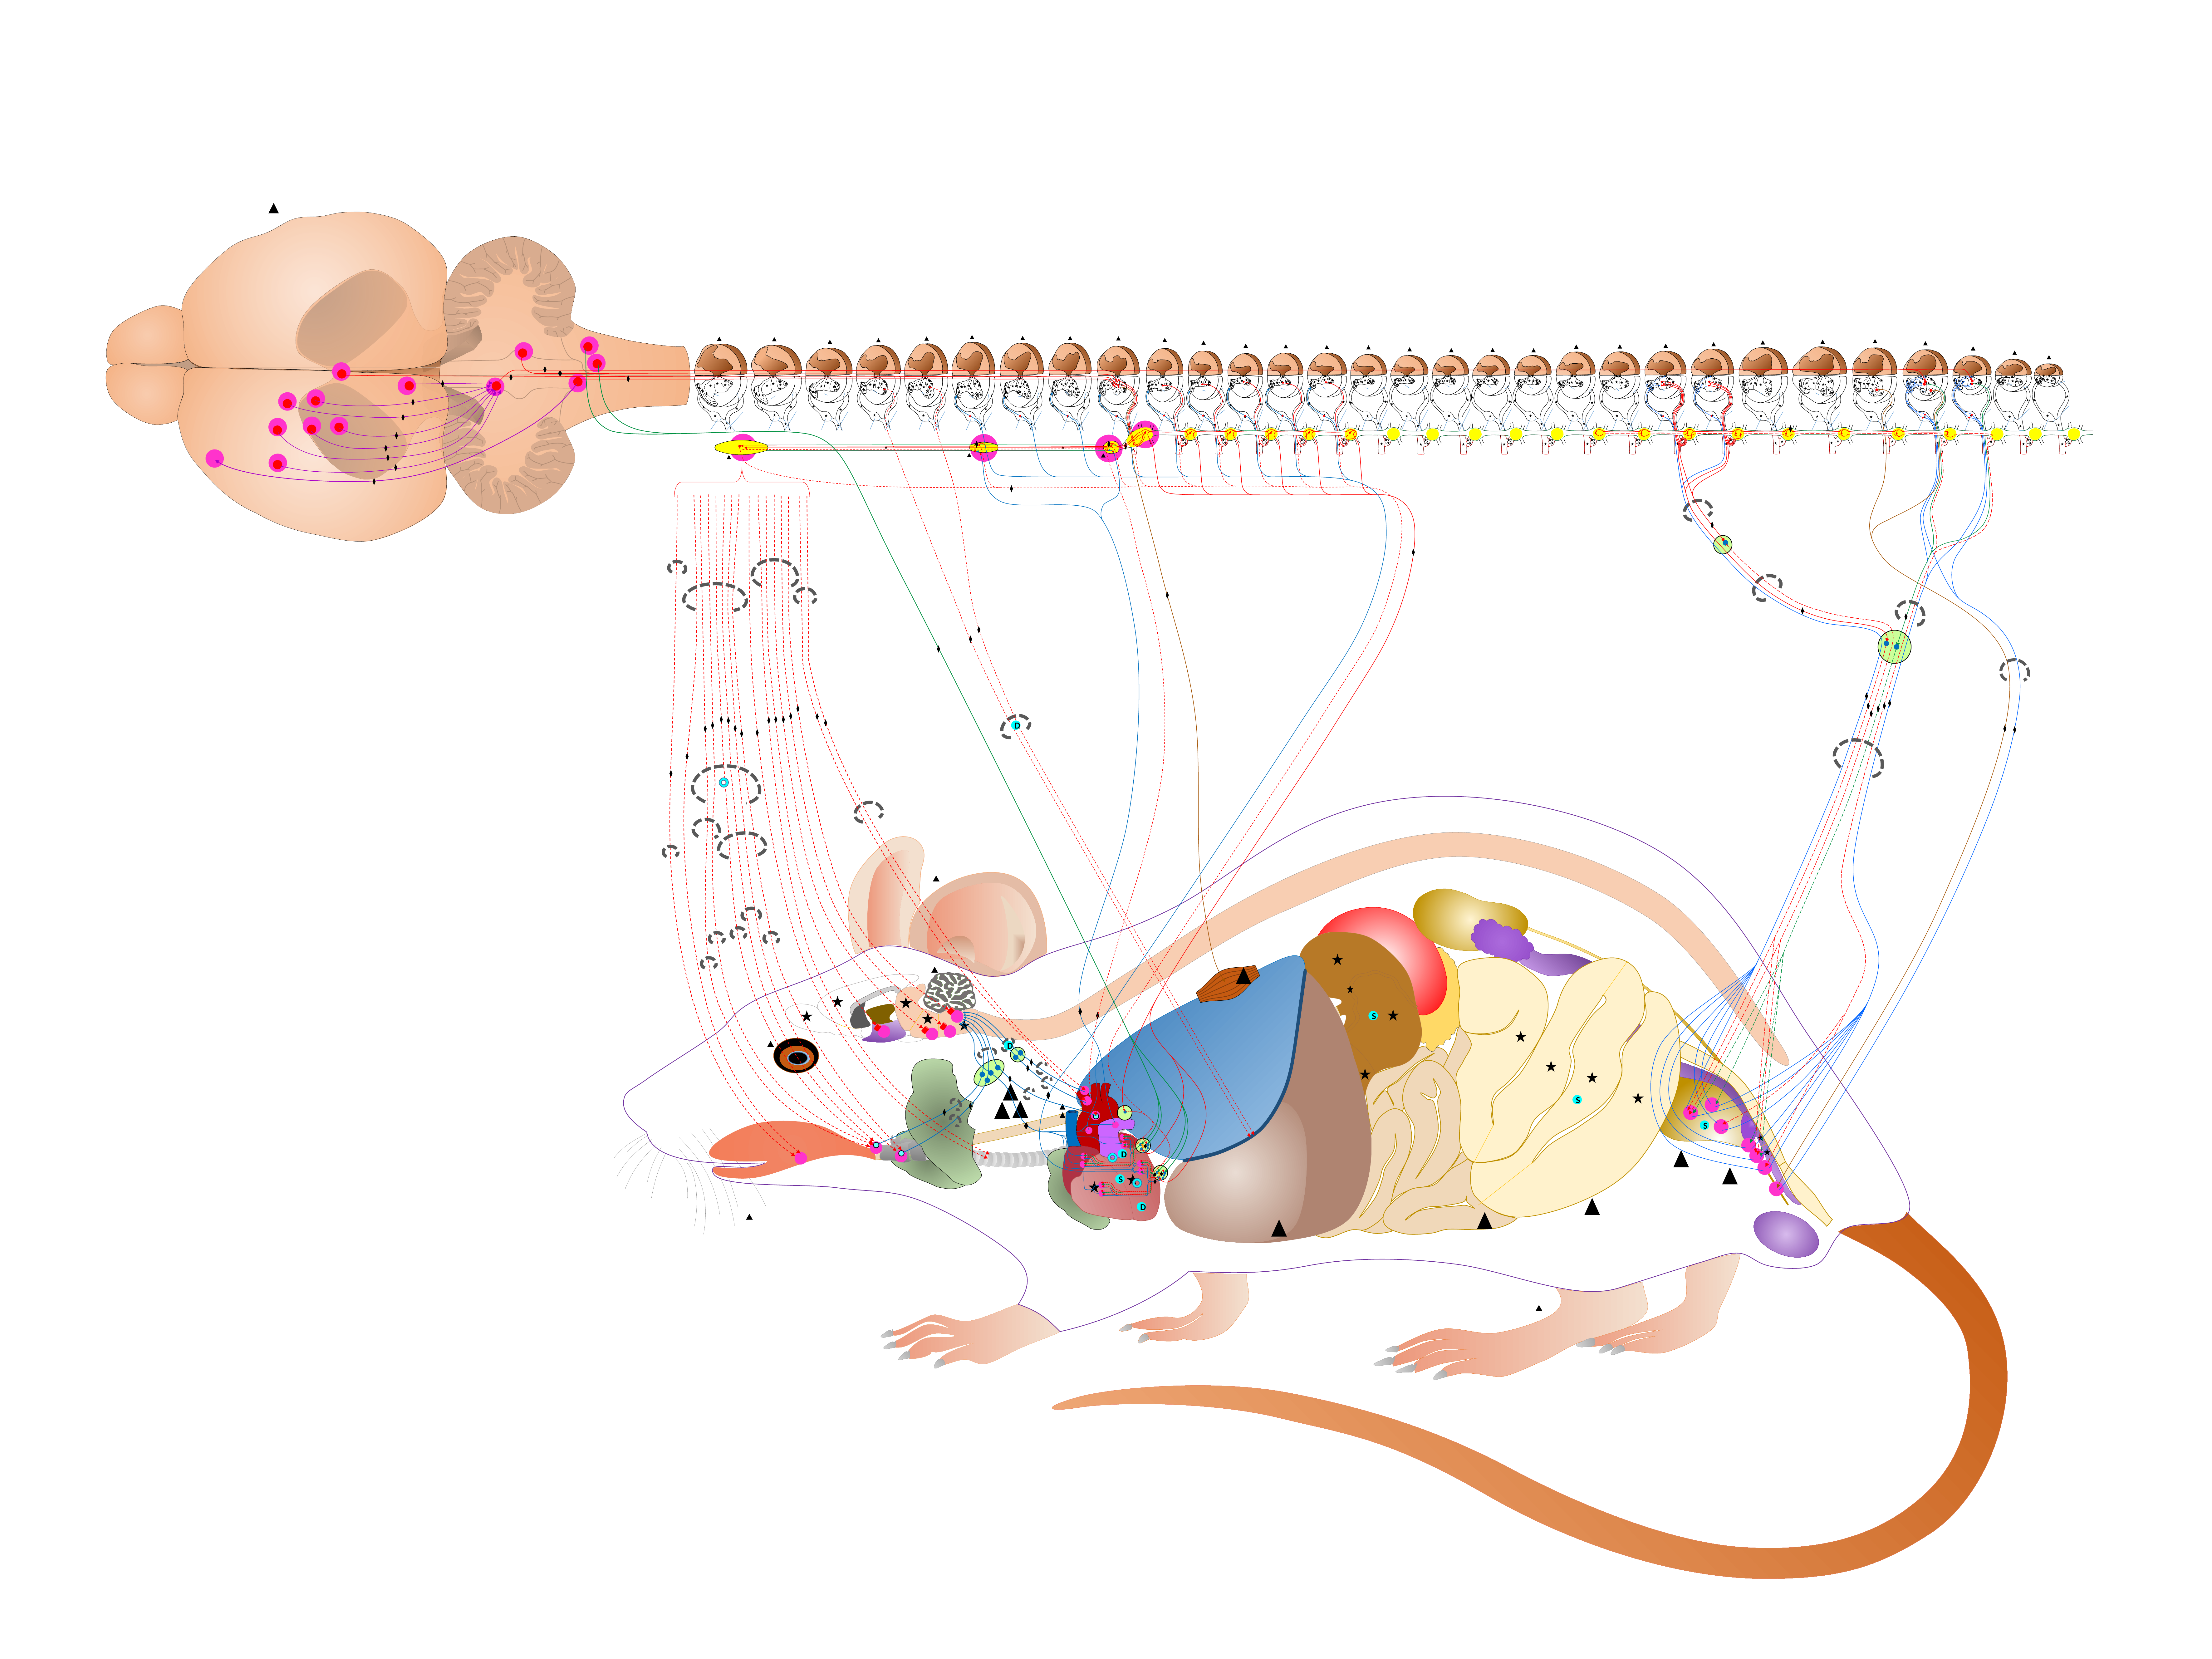

D

S

D

S

S

D

S

D